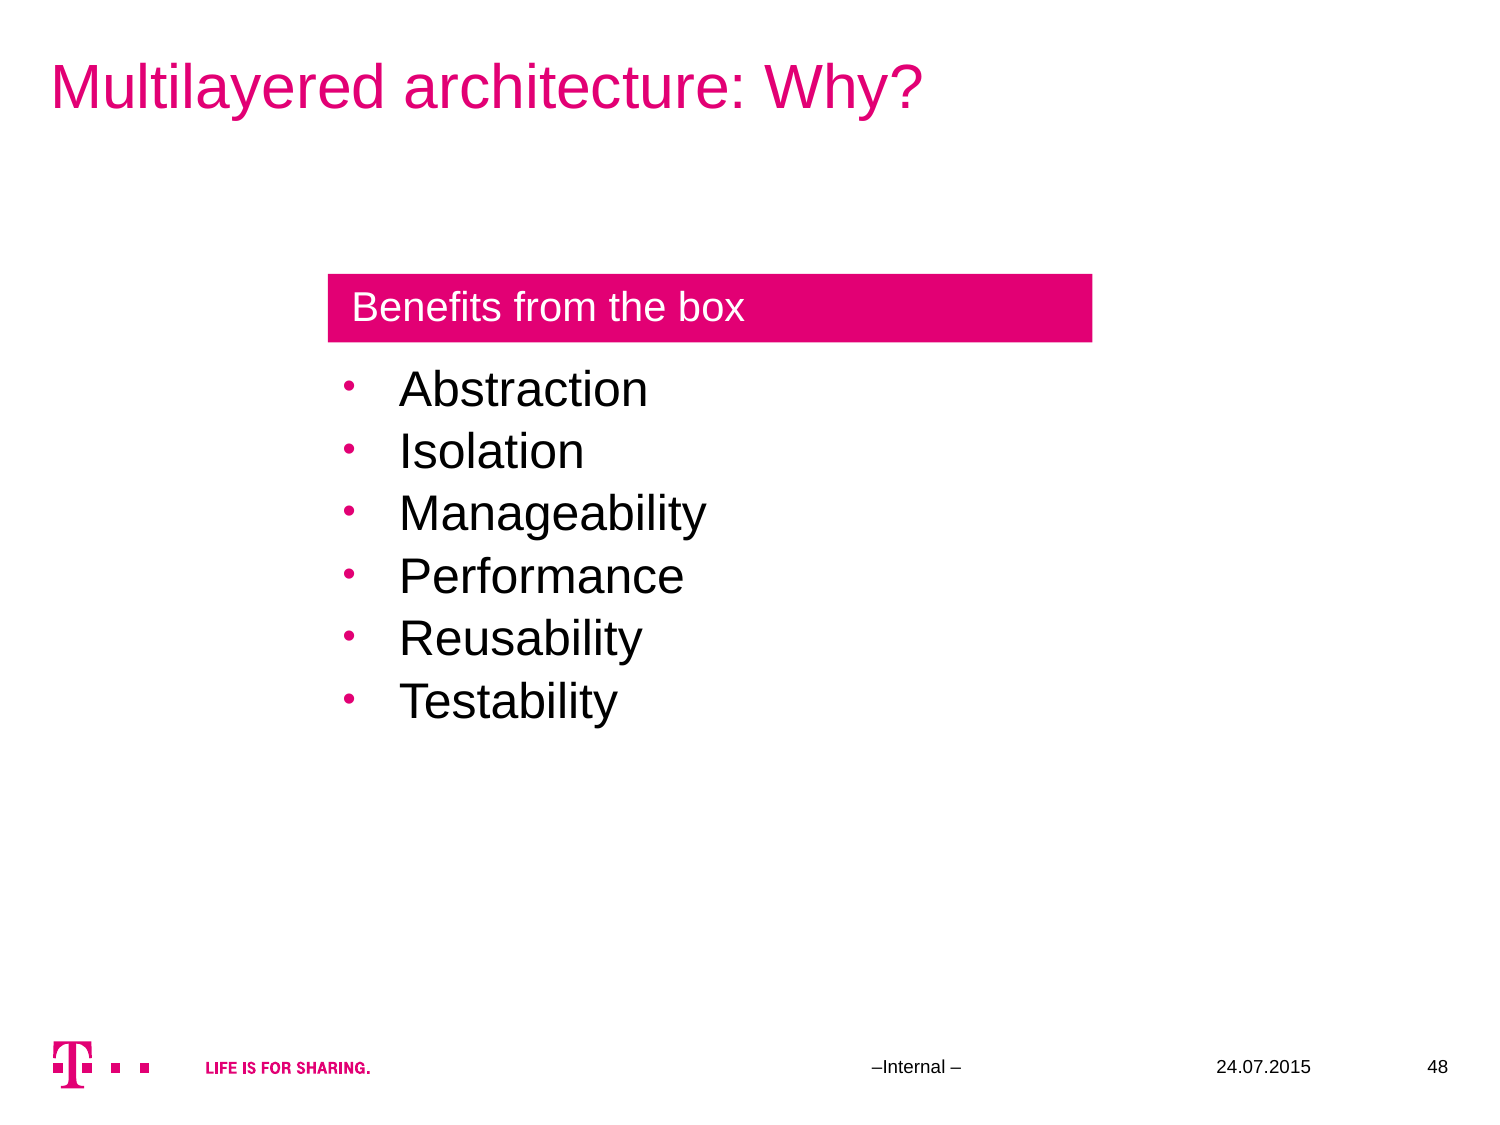

# Multilayered architecture: Why?
Benefits from the box

Abstraction
Isolation
Manageability
Performance
Reusability
Testability
–Internal –
24.07.2015
48